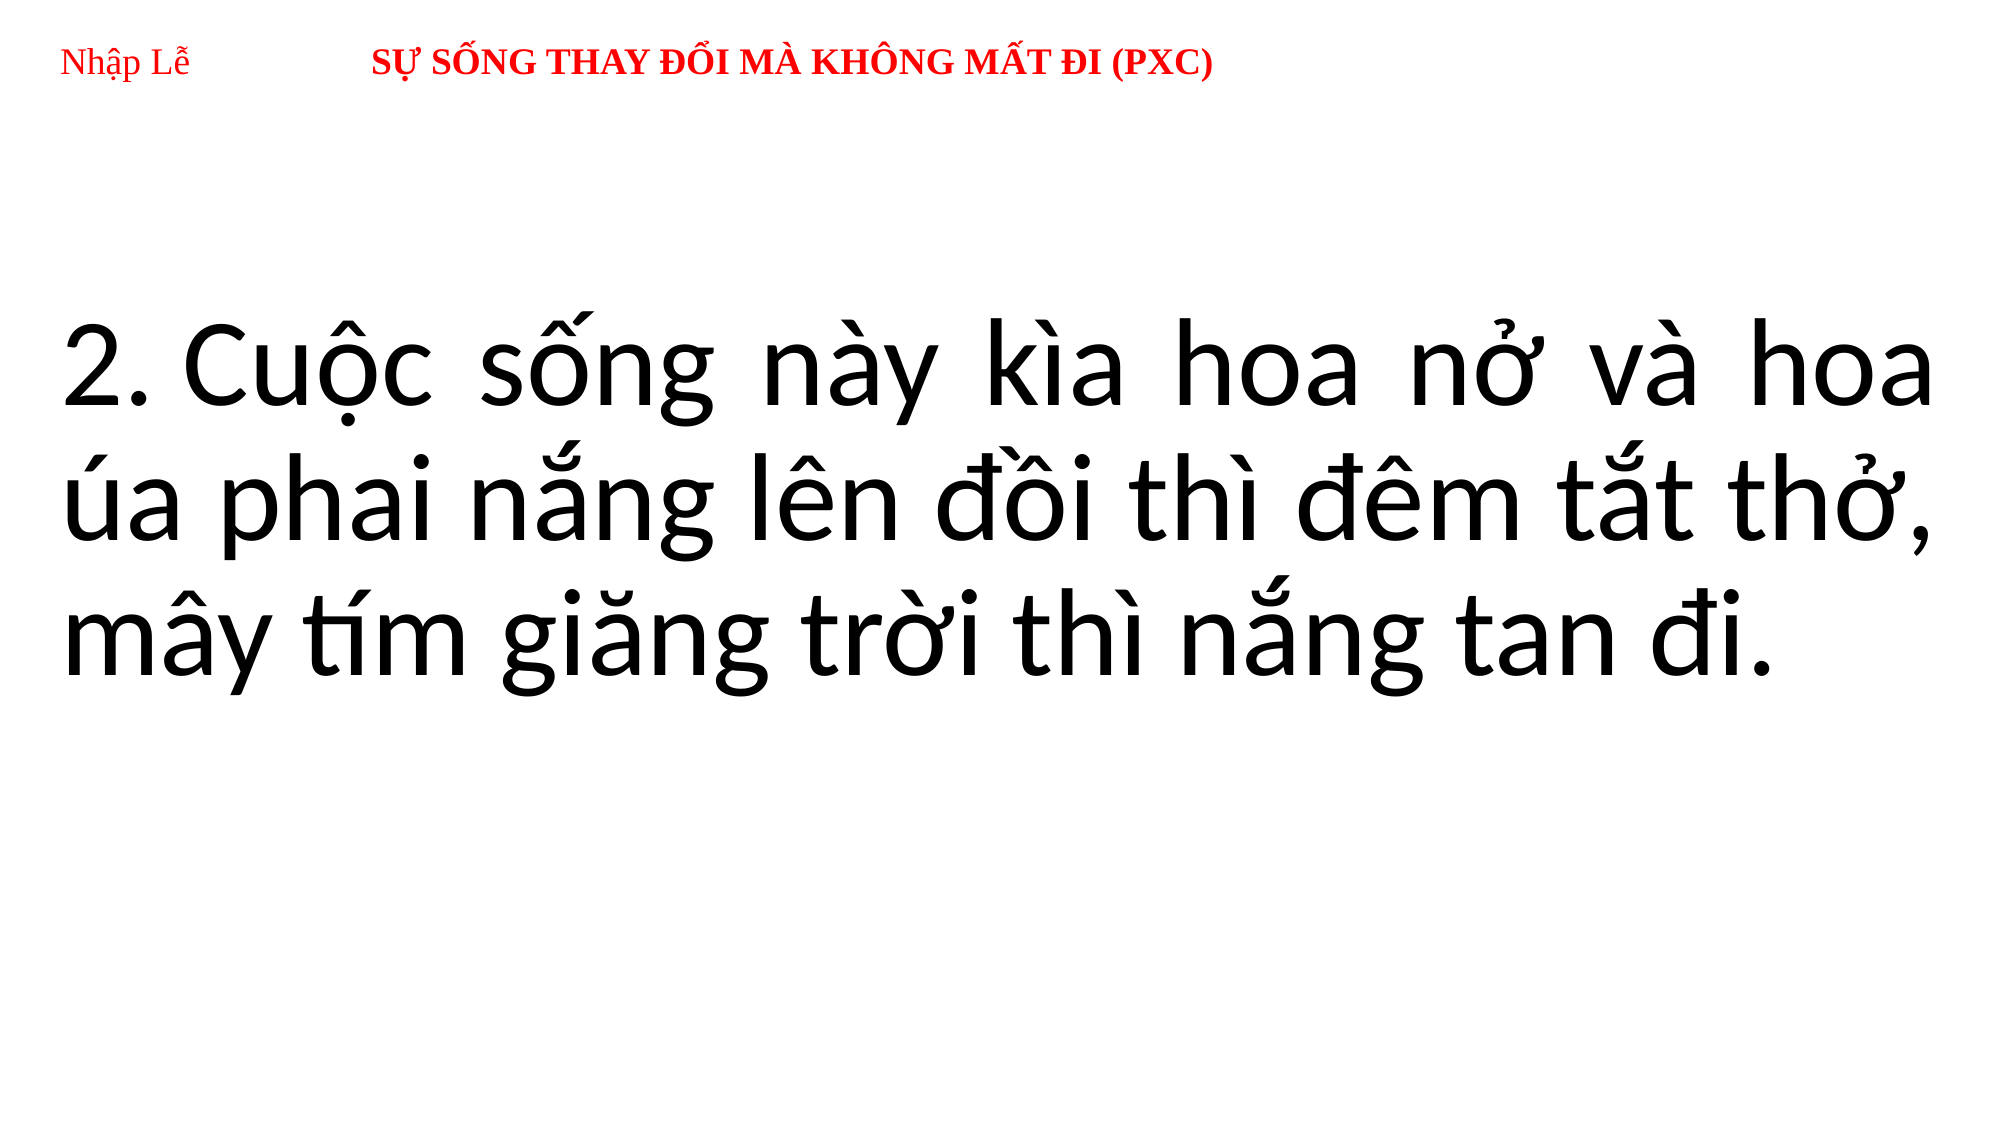

# Nhập Lễ                   SỰ SỐNG THAY ĐỔI MÀ KHÔNG MẤT ĐI (PXC)
2. Cuộc sống này kìa hoa nở và hoa úa phai nắng lên đồi thì đêm tắt thở, mây tím giăng trời thì nắng tan đi.